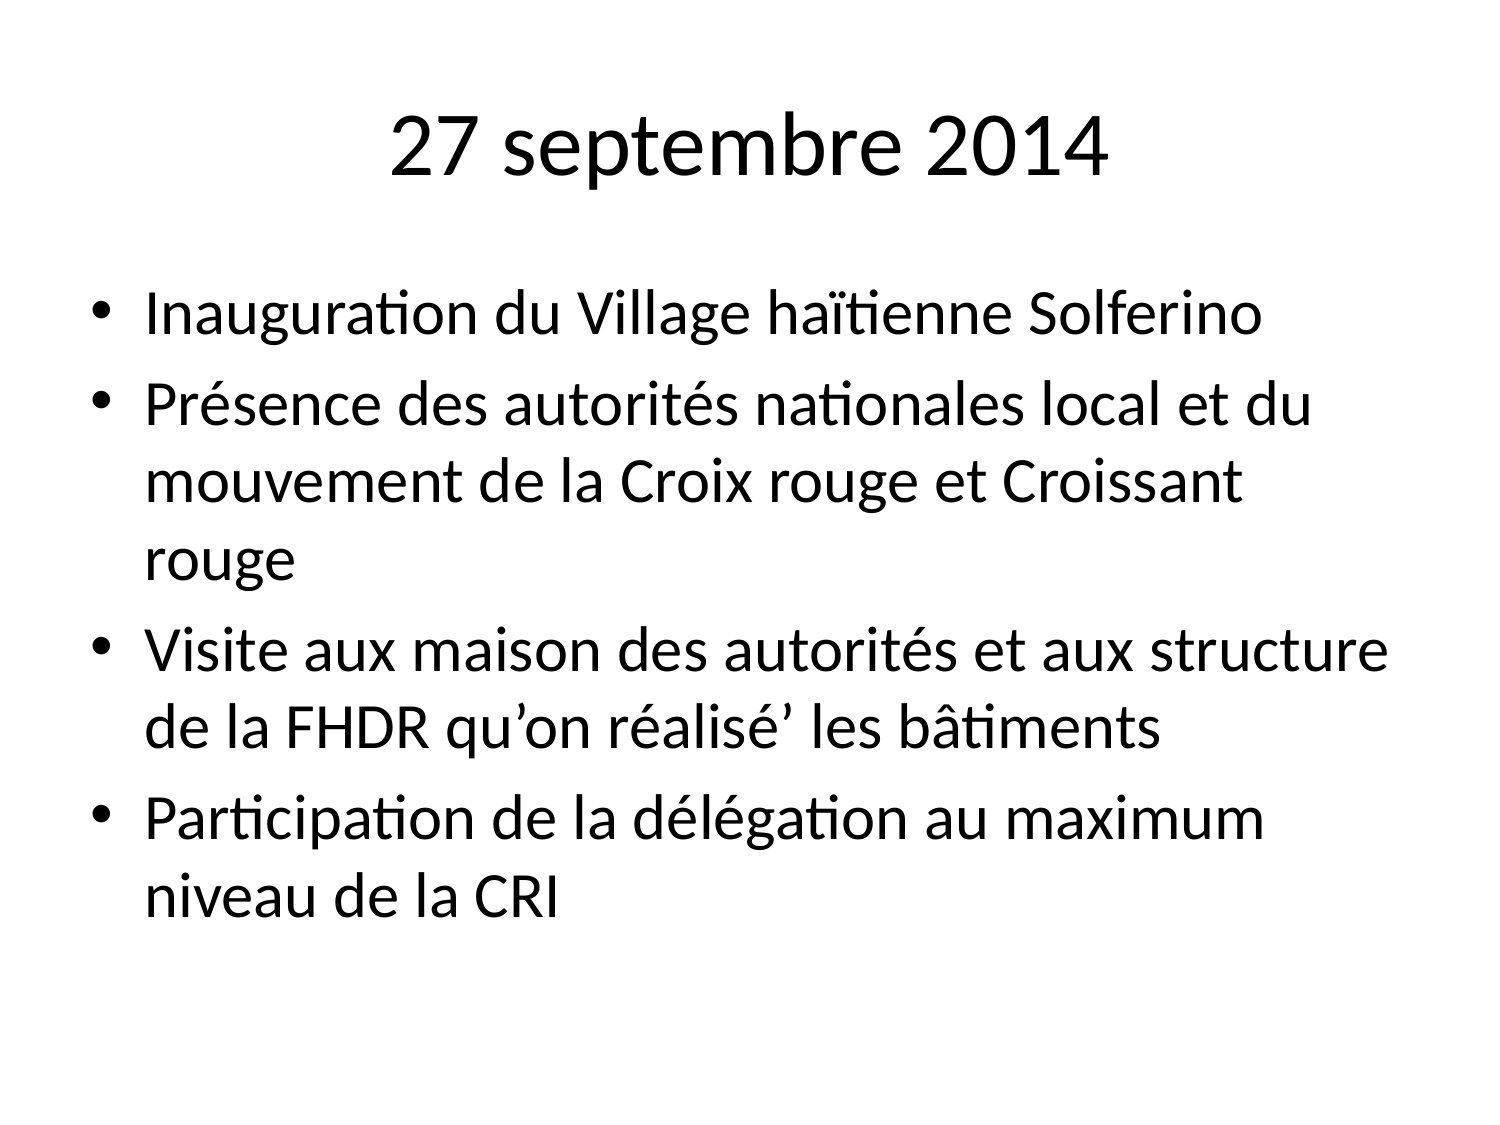

# 27 septembre 2014
Inauguration du Village haïtienne Solferino
Présence des autorités nationales local et du mouvement de la Croix rouge et Croissant rouge
Visite aux maison des autorités et aux structure de la FHDR qu’on réalisé’ les bâtiments
Participation de la délégation au maximum niveau de la CRI